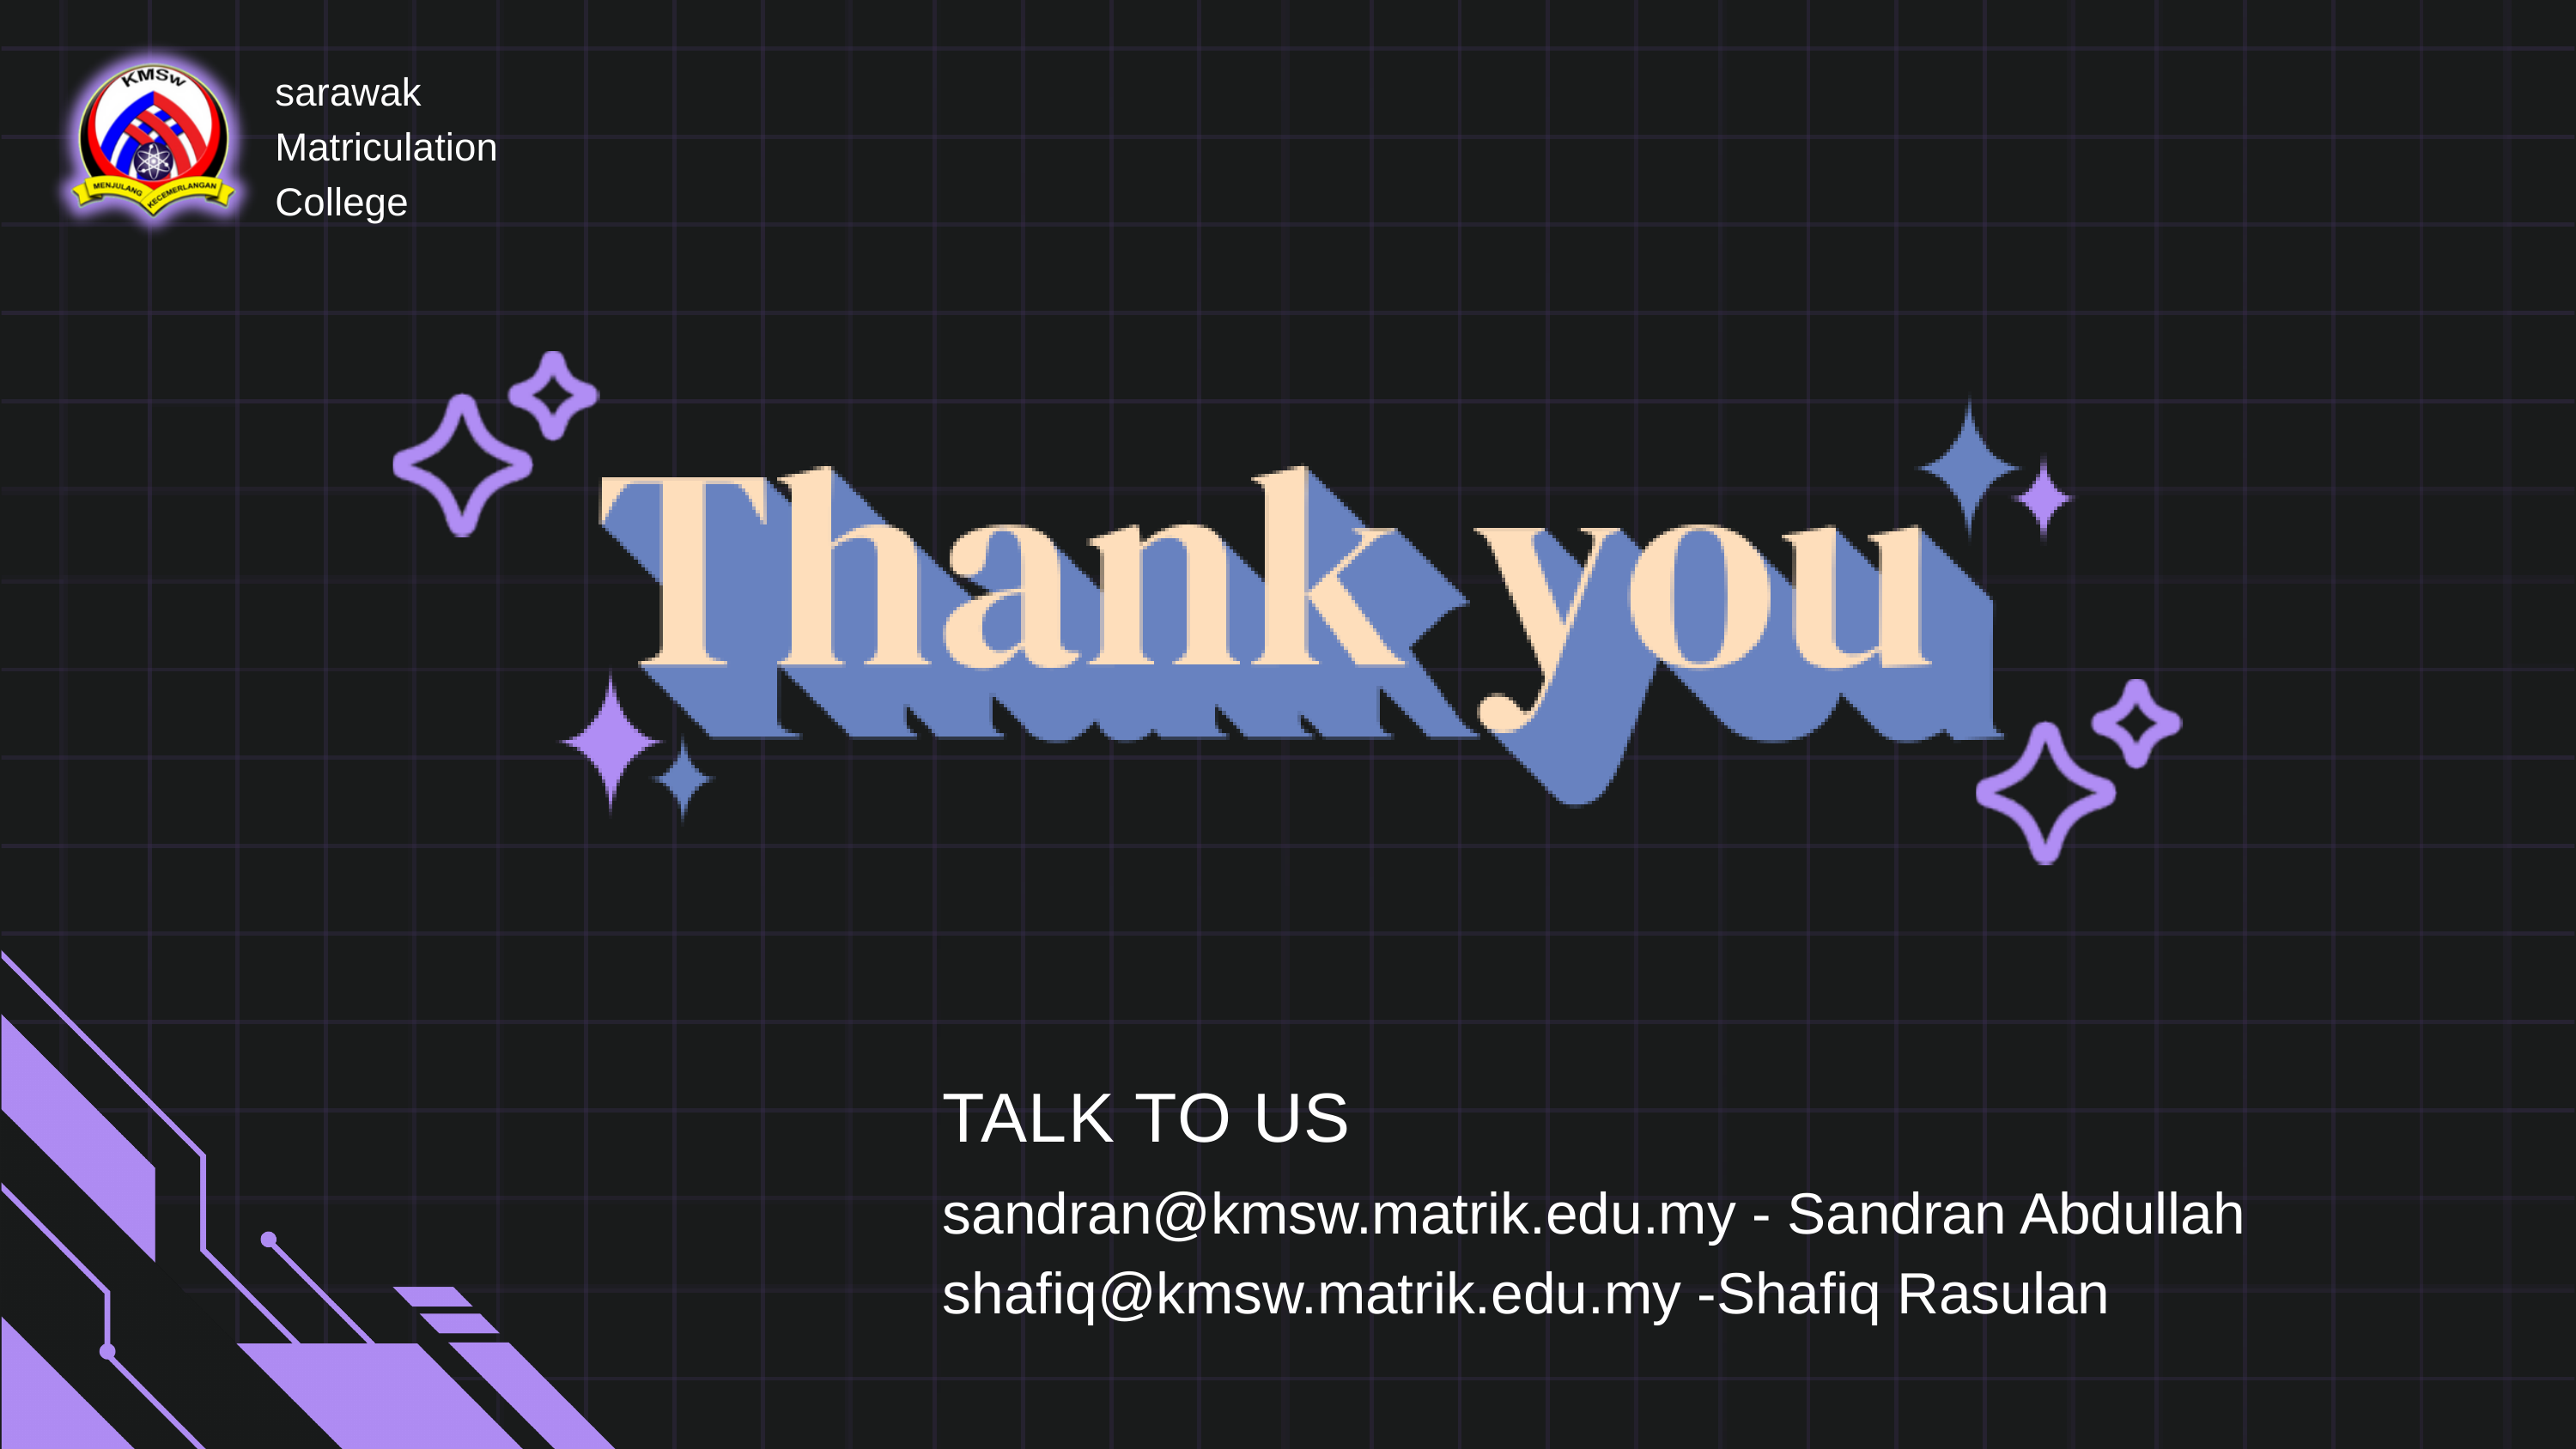

sarawak Matriculation College

TALK TO US
sandran@kmsw.matrik.edu.my - Sandran Abdullah
shafiq@kmsw.matrik.edu.my -Shafiq Rasulan